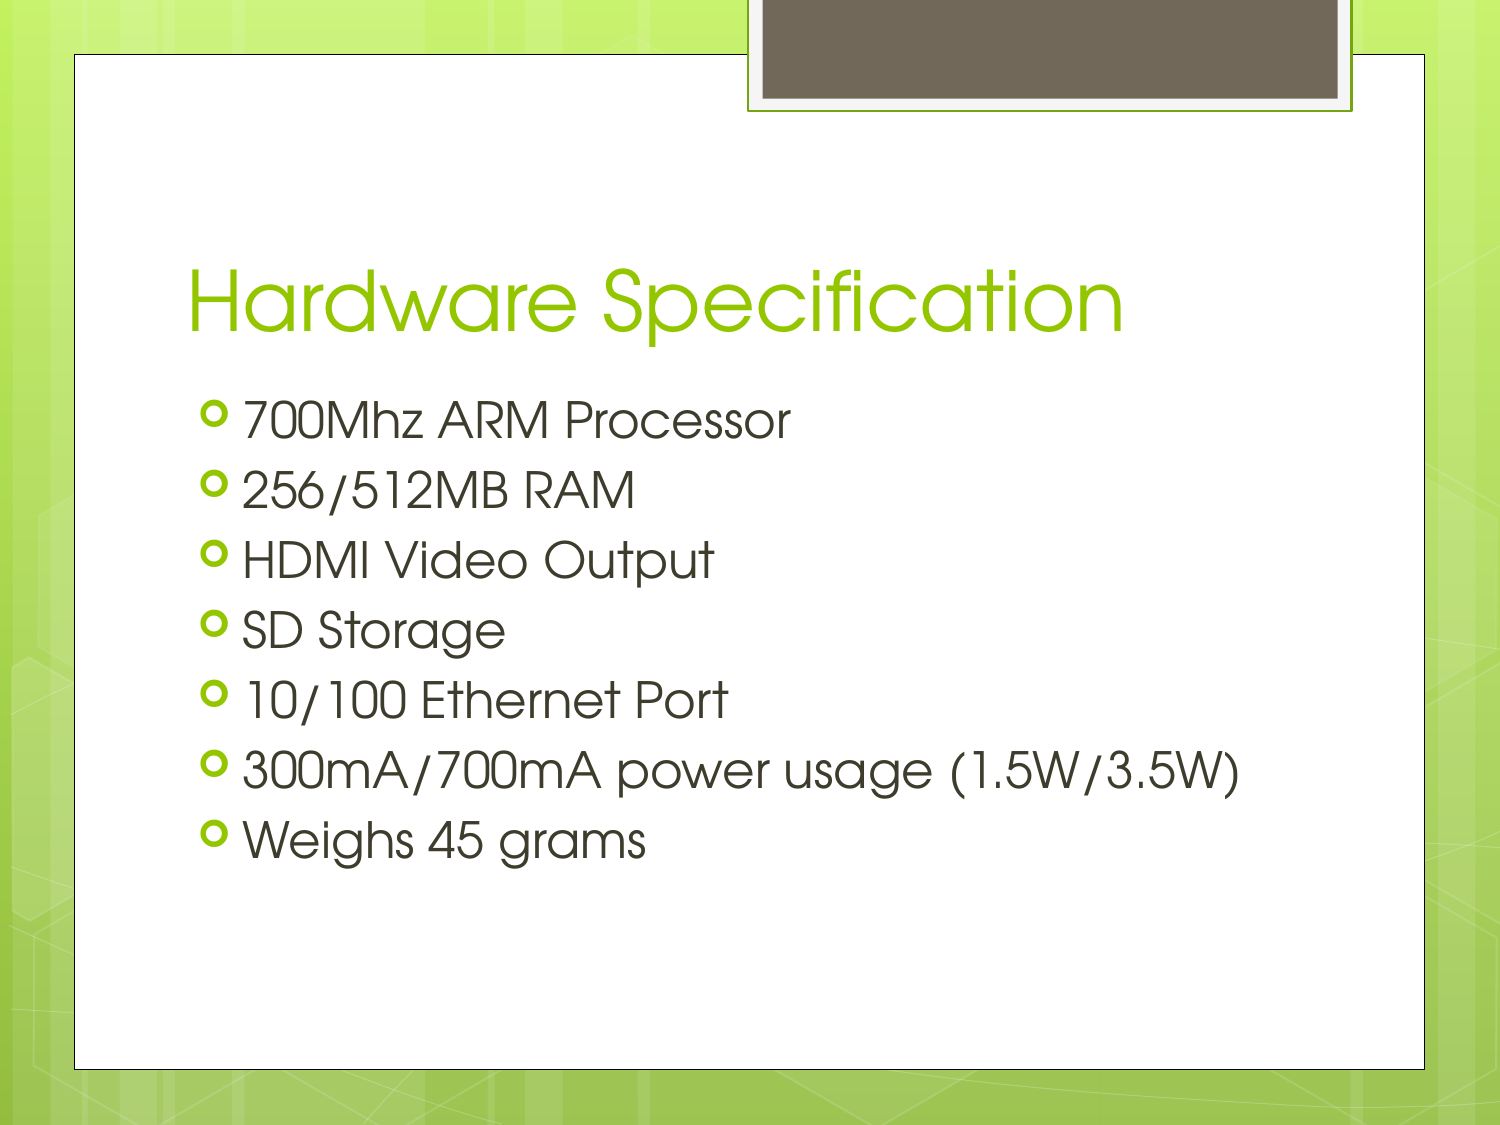

# Hardware Specification
700Mhz ARM Processor
256/512MB RAM
HDMI Video Output
SD Storage
10/100 Ethernet Port
300mA/700mA power usage (1.5W/3.5W)
Weighs 45 grams